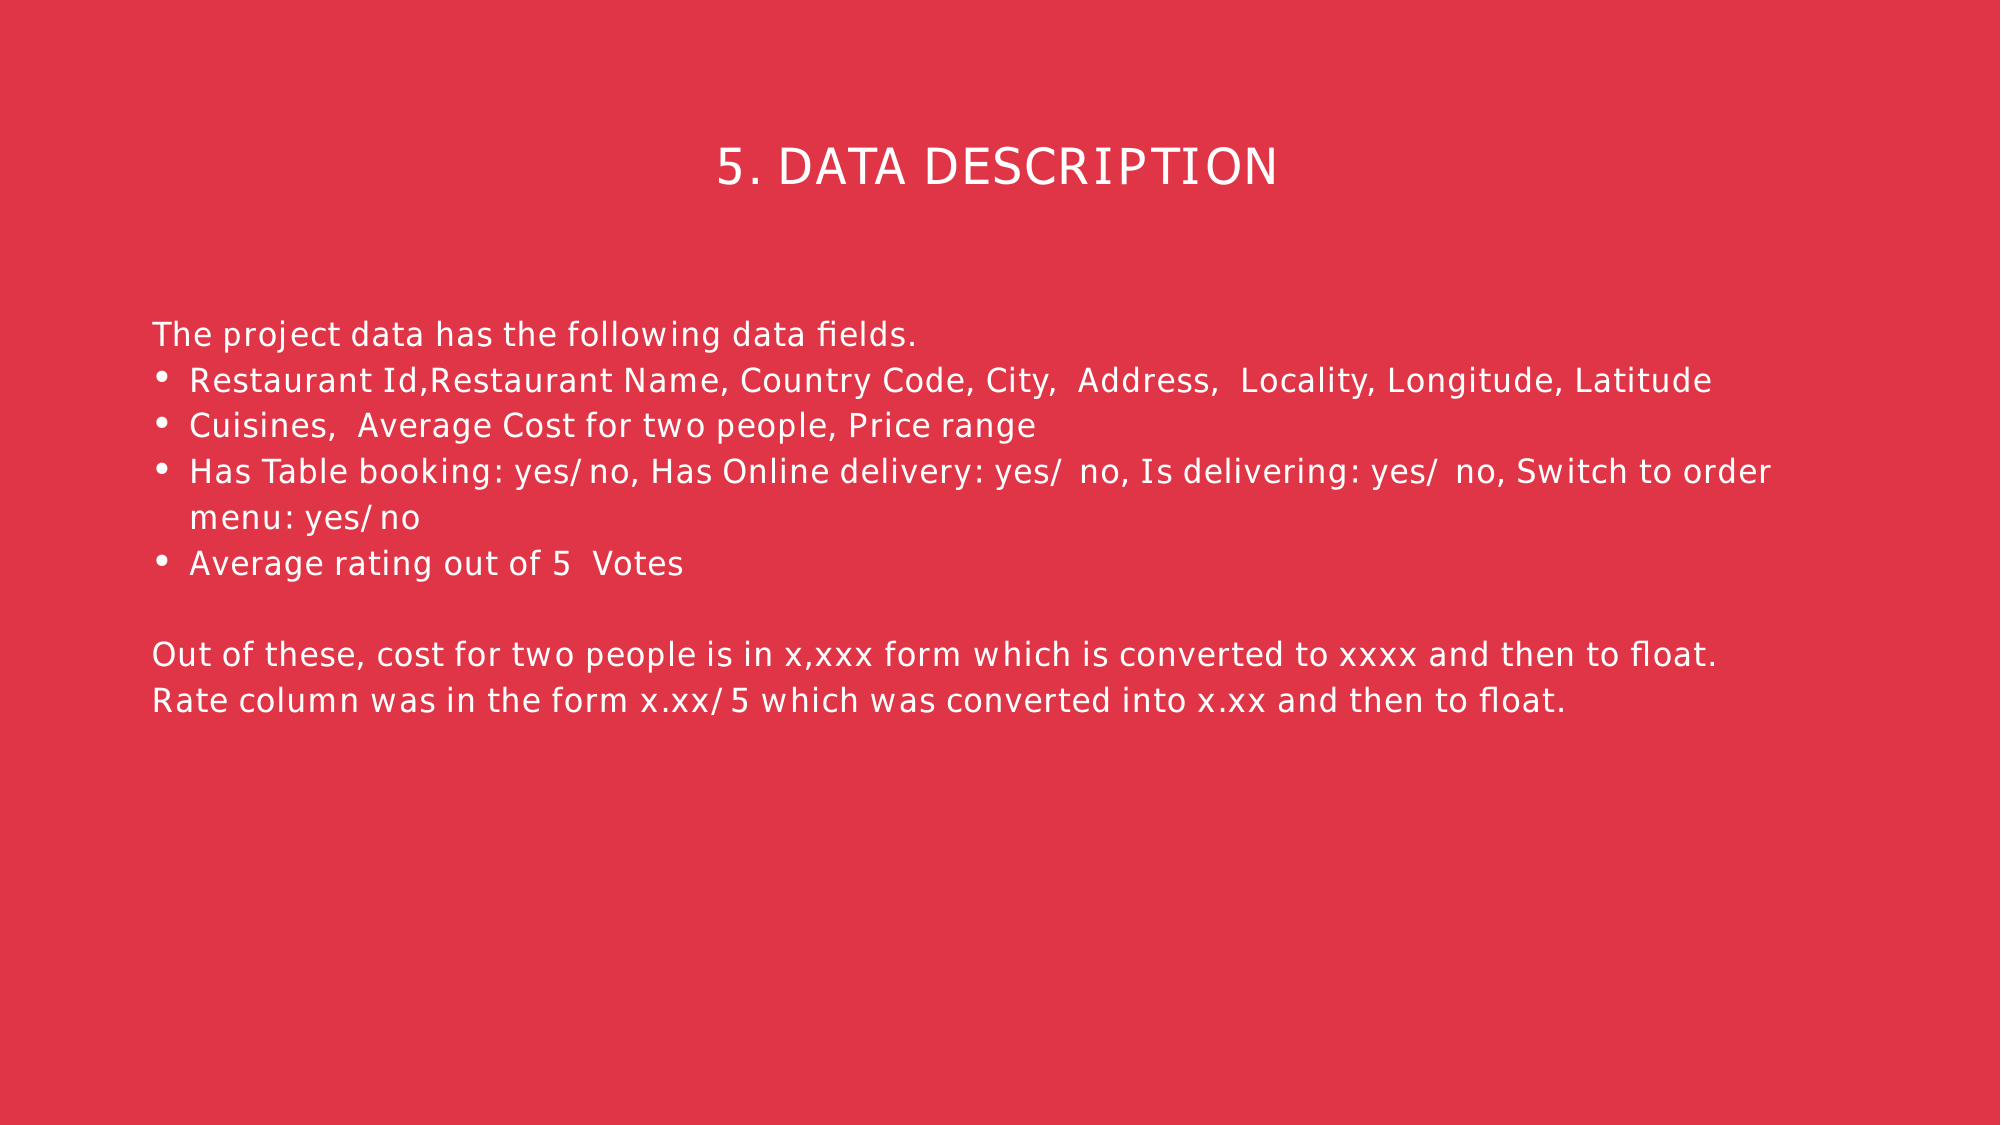

# 5. DATA DESCRIPTION
The project data has the following data fields.
Restaurant Id,Restaurant Name, Country Code, City,  Address,  Locality, Longitude, Latitude
Cuisines,  Average Cost for two people, Price range
Has Table booking: yes/no, Has Online delivery: yes/ no, Is delivering: yes/ no, Switch to order menu: yes/no
Average rating out of 5  Votes

Out of these, cost for two people is in x,xxx form which is converted to xxxx and then to float.
Rate column was in the form x.xx/5 which was converted into x.xx and then to float.